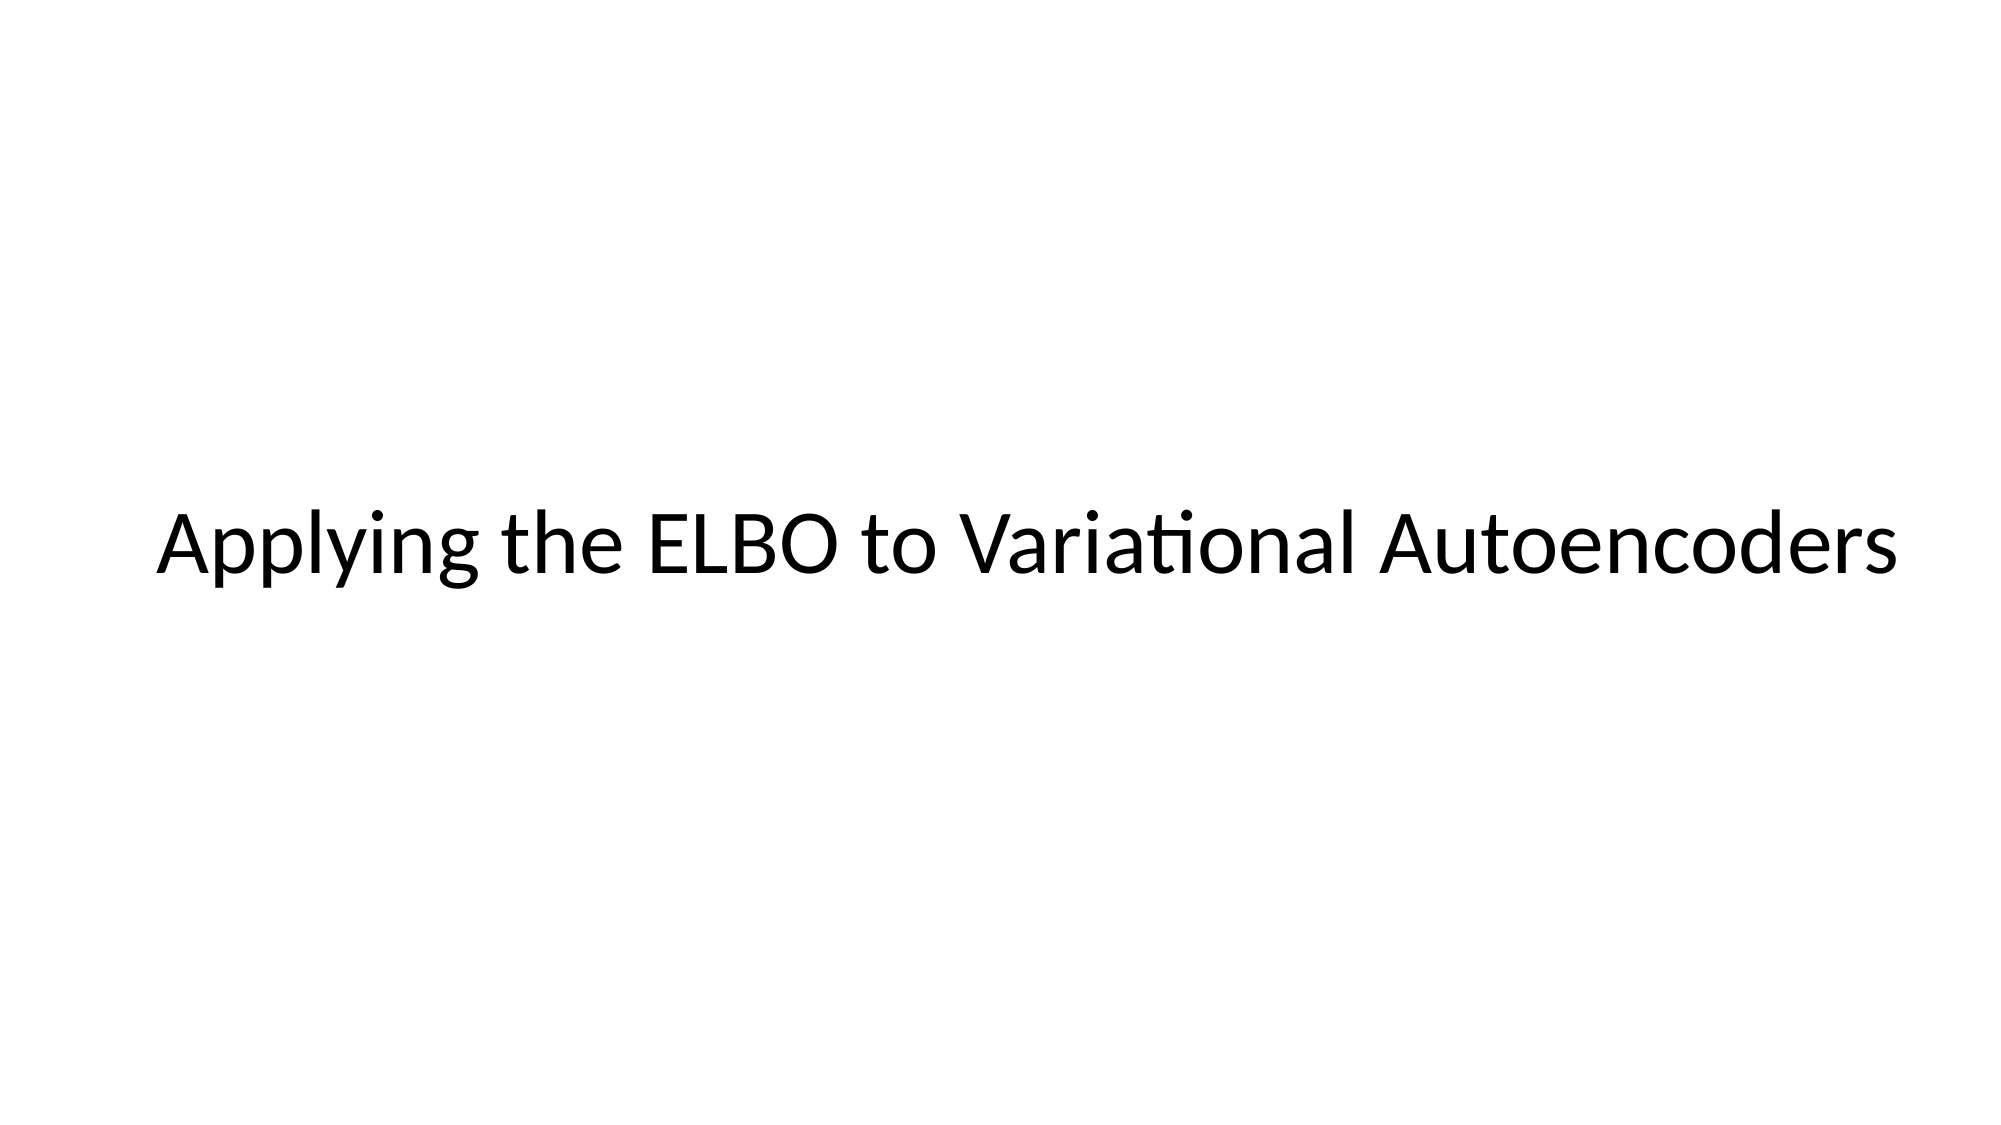

# Applying the ELBO to Variational Autoencoders